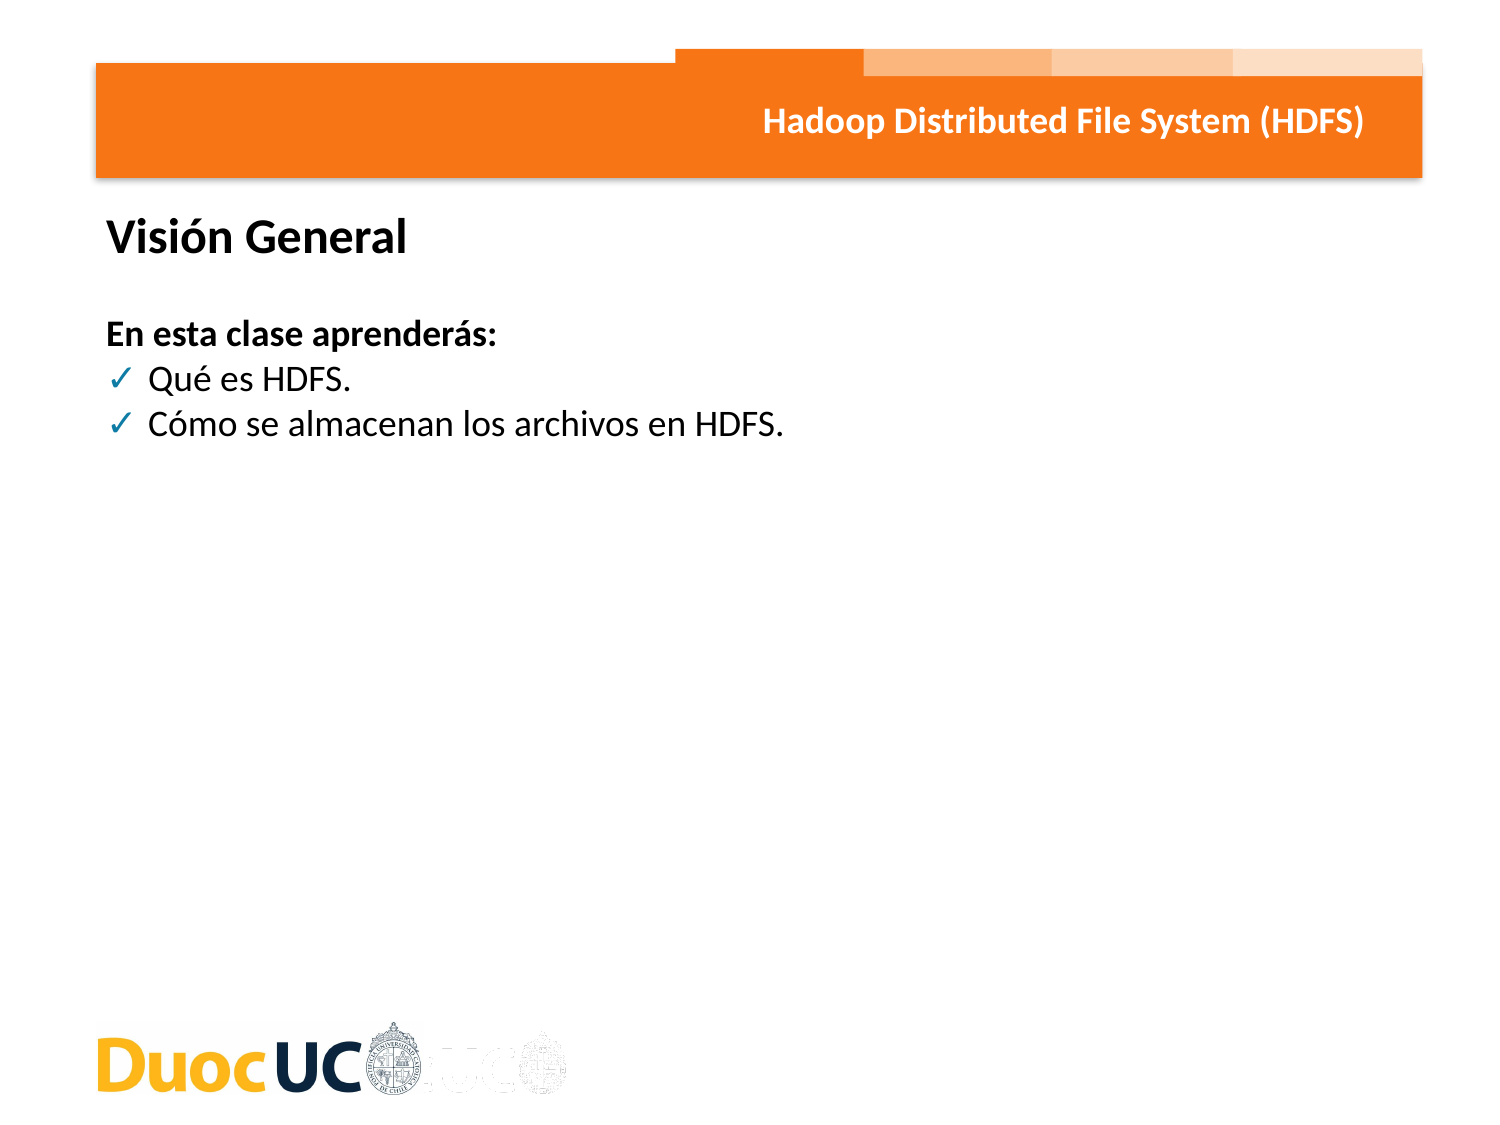

Hadoop Distributed File System (HDFS)
Visión General
En esta clase aprenderás:
✓ Qué es HDFS.
✓ Cómo se almacenan los archivos en HDFS.